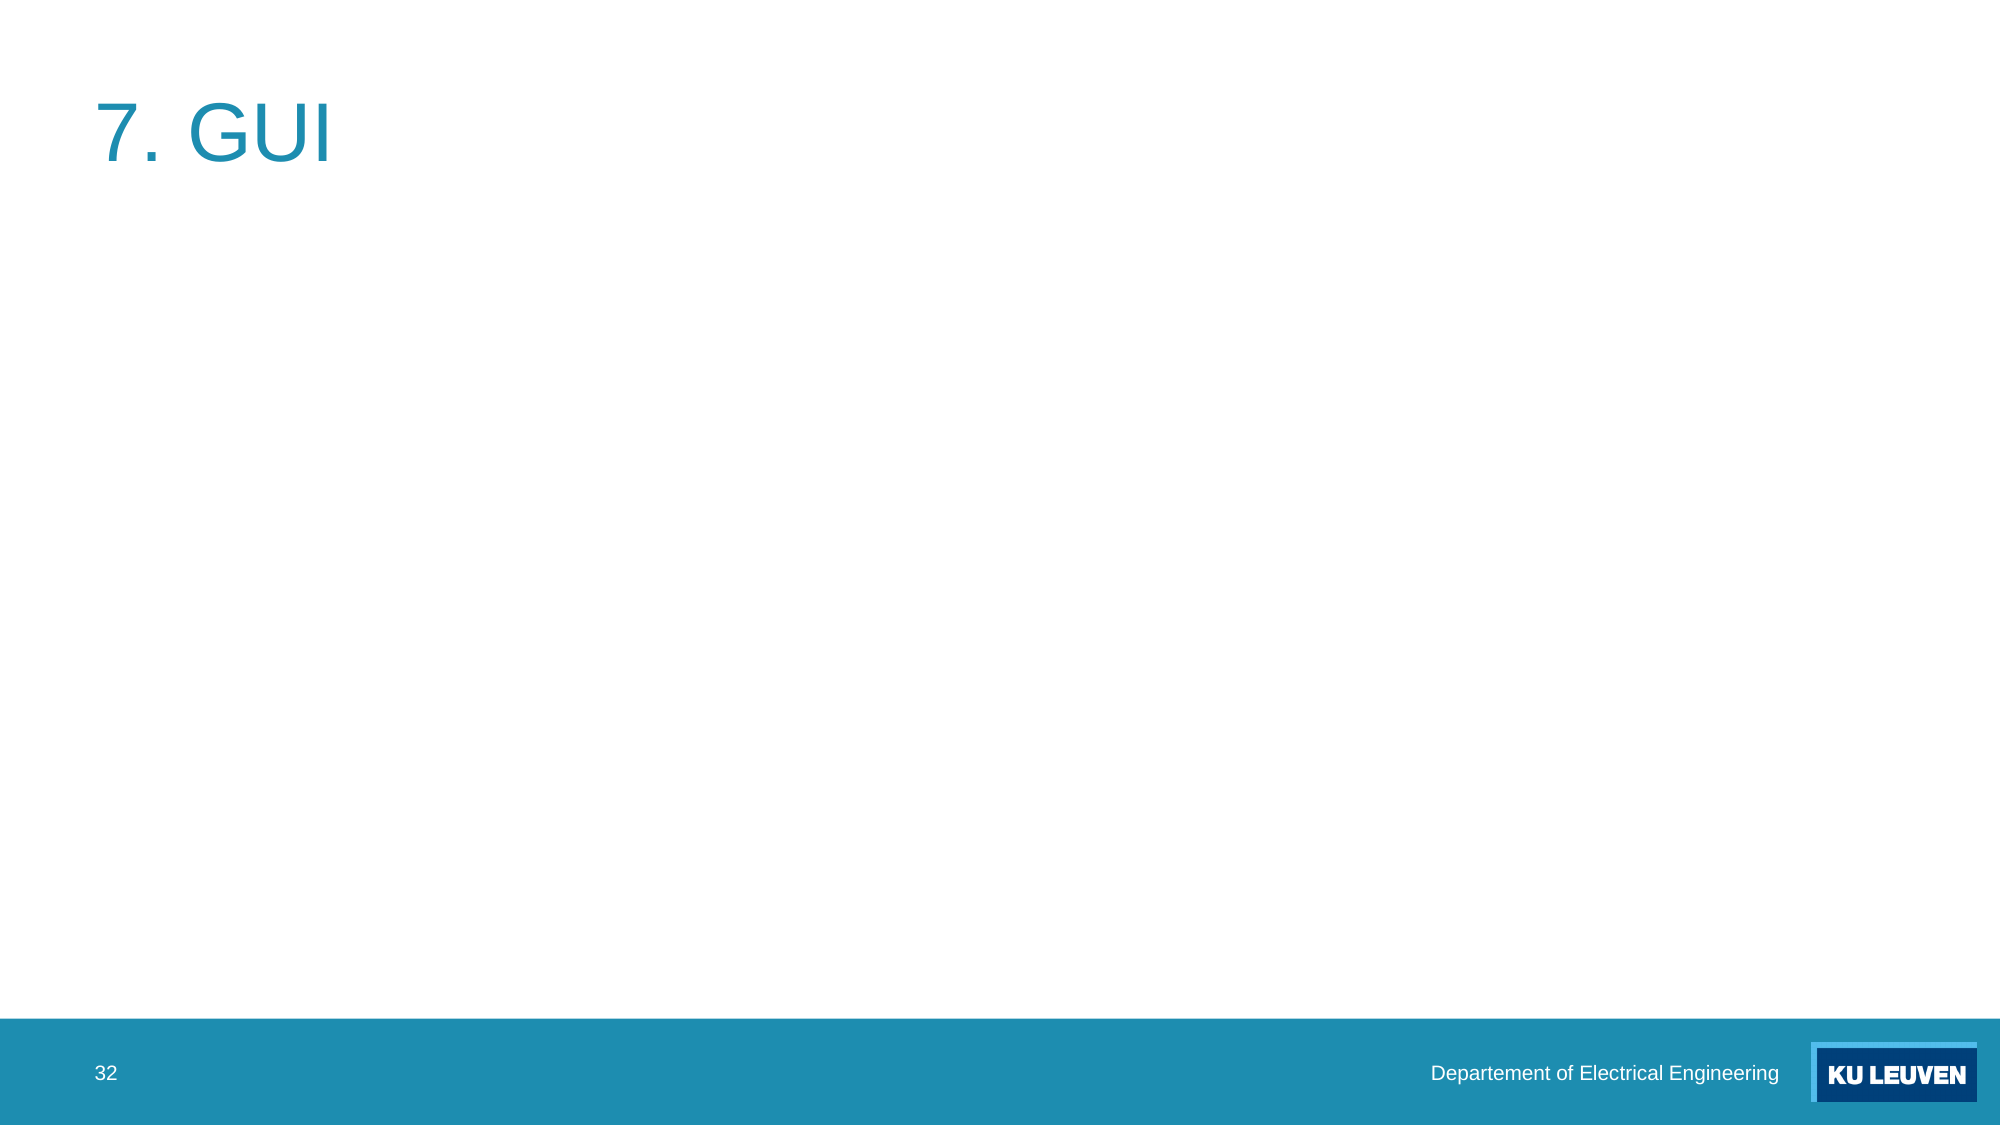

# 7. GUI
32
Departement of Electrical Engineering